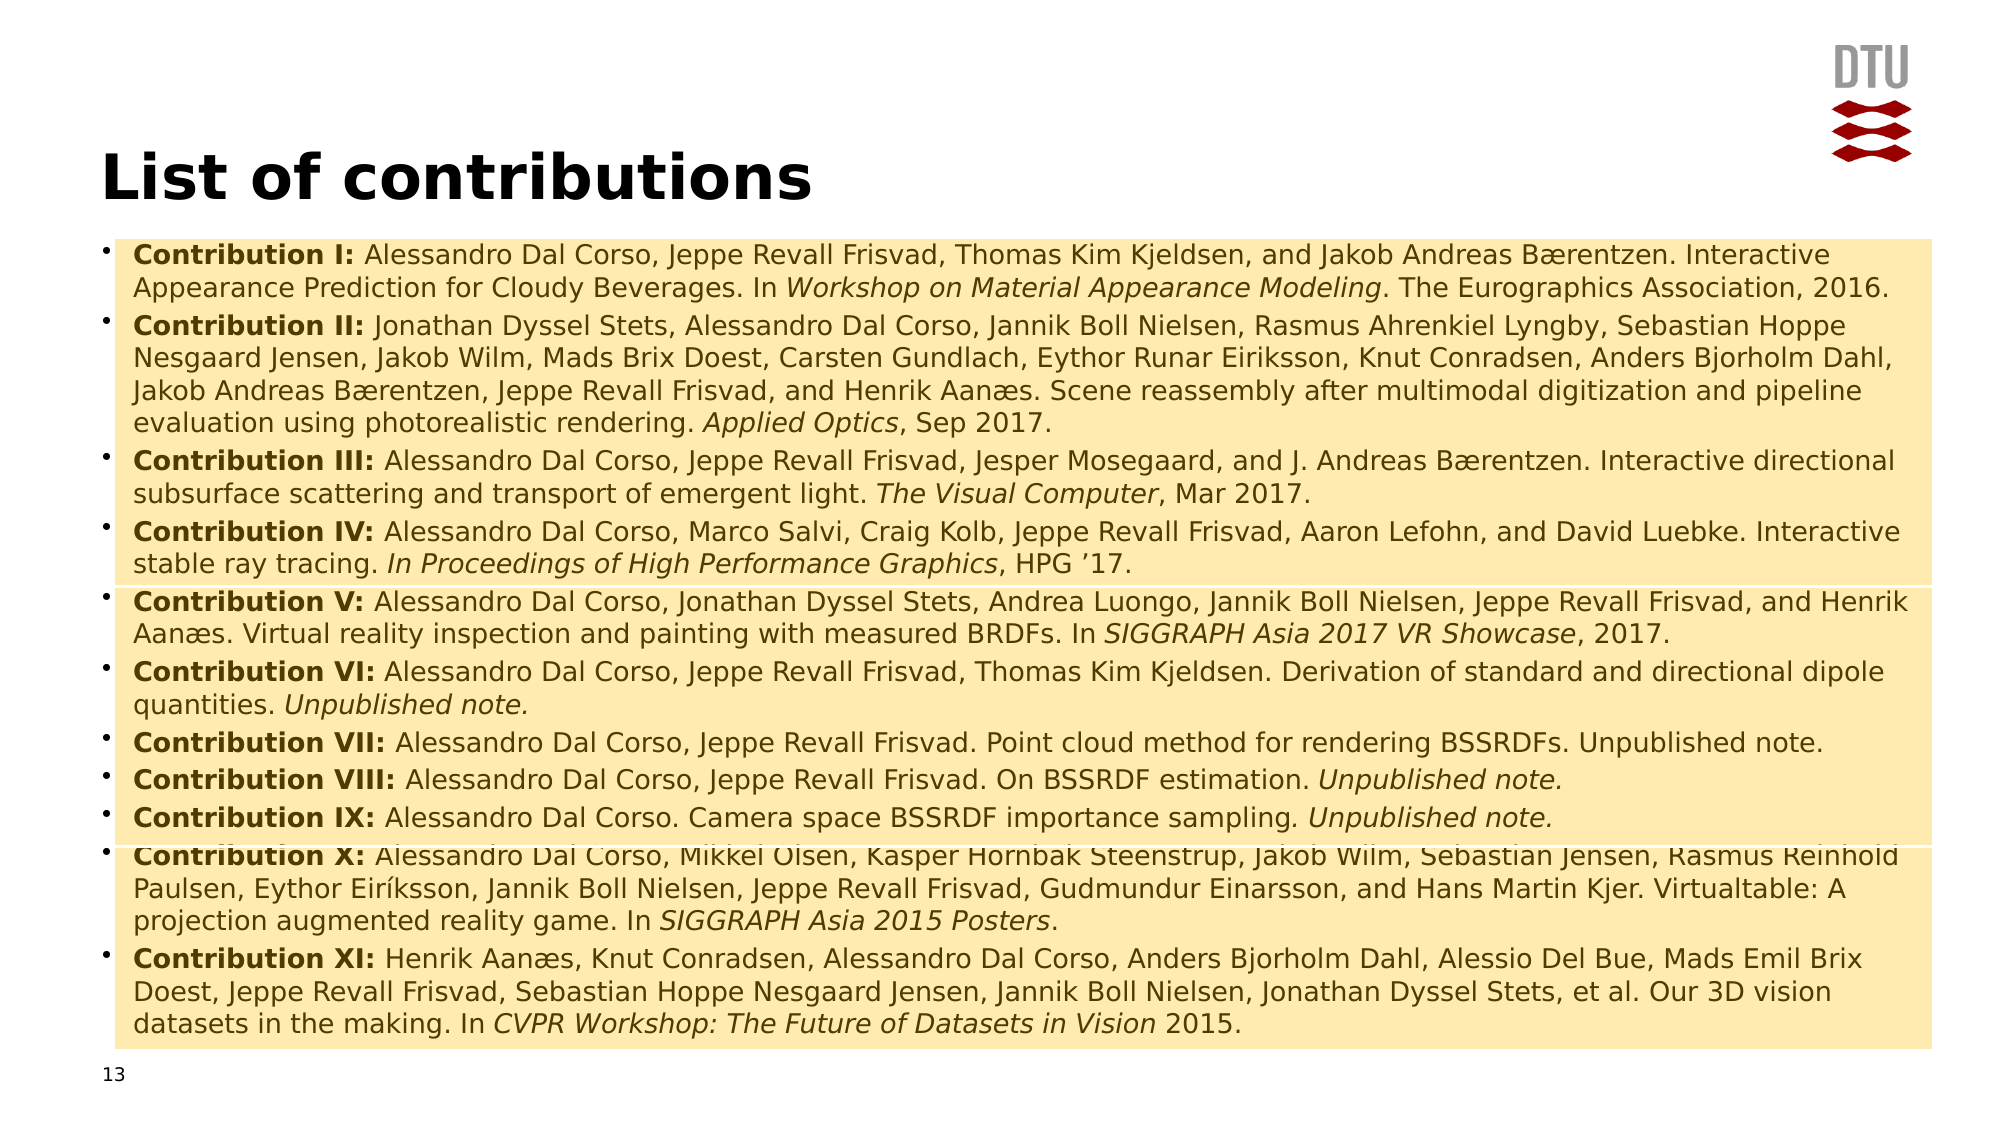

# List of contributions
Contribution I: Alessandro Dal Corso, Jeppe Revall Frisvad, Thomas Kim Kjeldsen, and Jakob Andreas Bærentzen. Interactive Appearance Prediction for Cloudy Beverages. In Workshop on Material Appearance Modeling. The Eurographics Association, 2016.
Contribution II: Jonathan Dyssel Stets, Alessandro Dal Corso, Jannik Boll Nielsen, Rasmus Ahrenkiel Lyngby, Sebastian Hoppe Nesgaard Jensen, Jakob Wilm, Mads Brix Doest, Carsten Gundlach, Eythor Runar Eiriksson, Knut Conradsen, Anders Bjorholm Dahl, Jakob Andreas Bærentzen, Jeppe Revall Frisvad, and Henrik Aanæs. Scene reassembly after multimodal digitization and pipeline evaluation using photorealistic rendering. Applied Optics, Sep 2017.
Contribution III: Alessandro Dal Corso, Jeppe Revall Frisvad, Jesper Mosegaard, and J. Andreas Bærentzen. Interactive directional subsurface scattering and transport of emergent light. The Visual Computer, Mar 2017.
Contribution IV: Alessandro Dal Corso, Marco Salvi, Craig Kolb, Jeppe Revall Frisvad, Aaron Lefohn, and David Luebke. Interactive stable ray tracing. In Proceedings of High Performance Graphics, HPG ’17.
Contribution V: Alessandro Dal Corso, Jonathan Dyssel Stets, Andrea Luongo, Jannik Boll Nielsen, Jeppe Revall Frisvad, and Henrik Aanæs. Virtual reality inspection and painting with measured BRDFs. In SIGGRAPH Asia 2017 VR Showcase, 2017.
Contribution VI: Alessandro Dal Corso, Jeppe Revall Frisvad, Thomas Kim Kjeldsen. Derivation of standard and directional dipole quantities. Unpublished note.
Contribution VII: Alessandro Dal Corso, Jeppe Revall Frisvad. Point cloud method for rendering BSSRDFs. Unpublished note.
Contribution VIII: Alessandro Dal Corso, Jeppe Revall Frisvad. On BSSRDF estimation. Unpublished note.
Contribution IX: Alessandro Dal Corso. Camera space BSSRDF importance sampling. Unpublished note.
Contribution X: Alessandro Dal Corso, Mikkel Olsen, Kasper Hornbak Steenstrup, Jakob Wilm, Sebastian Jensen, Rasmus Reinhold Paulsen, Eythor Eiríksson, Jannik Boll Nielsen, Jeppe Revall Frisvad, Gudmundur Einarsson, and Hans Martin Kjer. Virtualtable: A projection augmented reality game. In SIGGRAPH Asia 2015 Posters.
Contribution XI: Henrik Aanæs, Knut Conradsen, Alessandro Dal Corso, Anders Bjorholm Dahl, Alessio Del Bue, Mads Emil Brix Doest, Jeppe Revall Frisvad, Sebastian Hoppe Nesgaard Jensen, Jannik Boll Nielsen, Jonathan Dyssel Stets, et al. Our 3D vision datasets in the making. In CVPR Workshop: The Future of Datasets in Vision 2015.

13